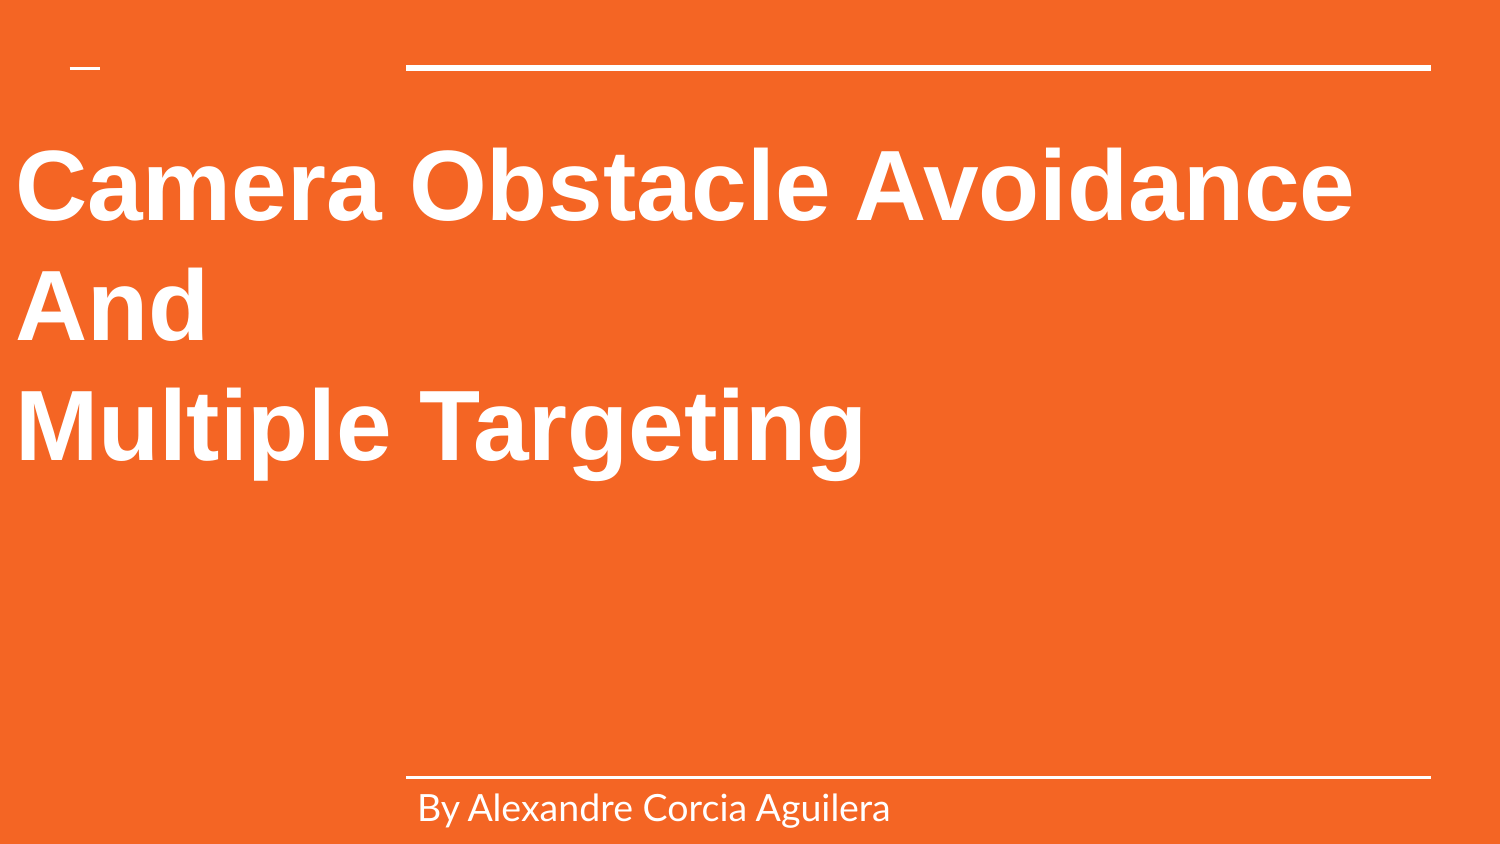

# Camera Obstacle Avoidance
And
Multiple Targeting
By Alexandre Corcia Aguilera